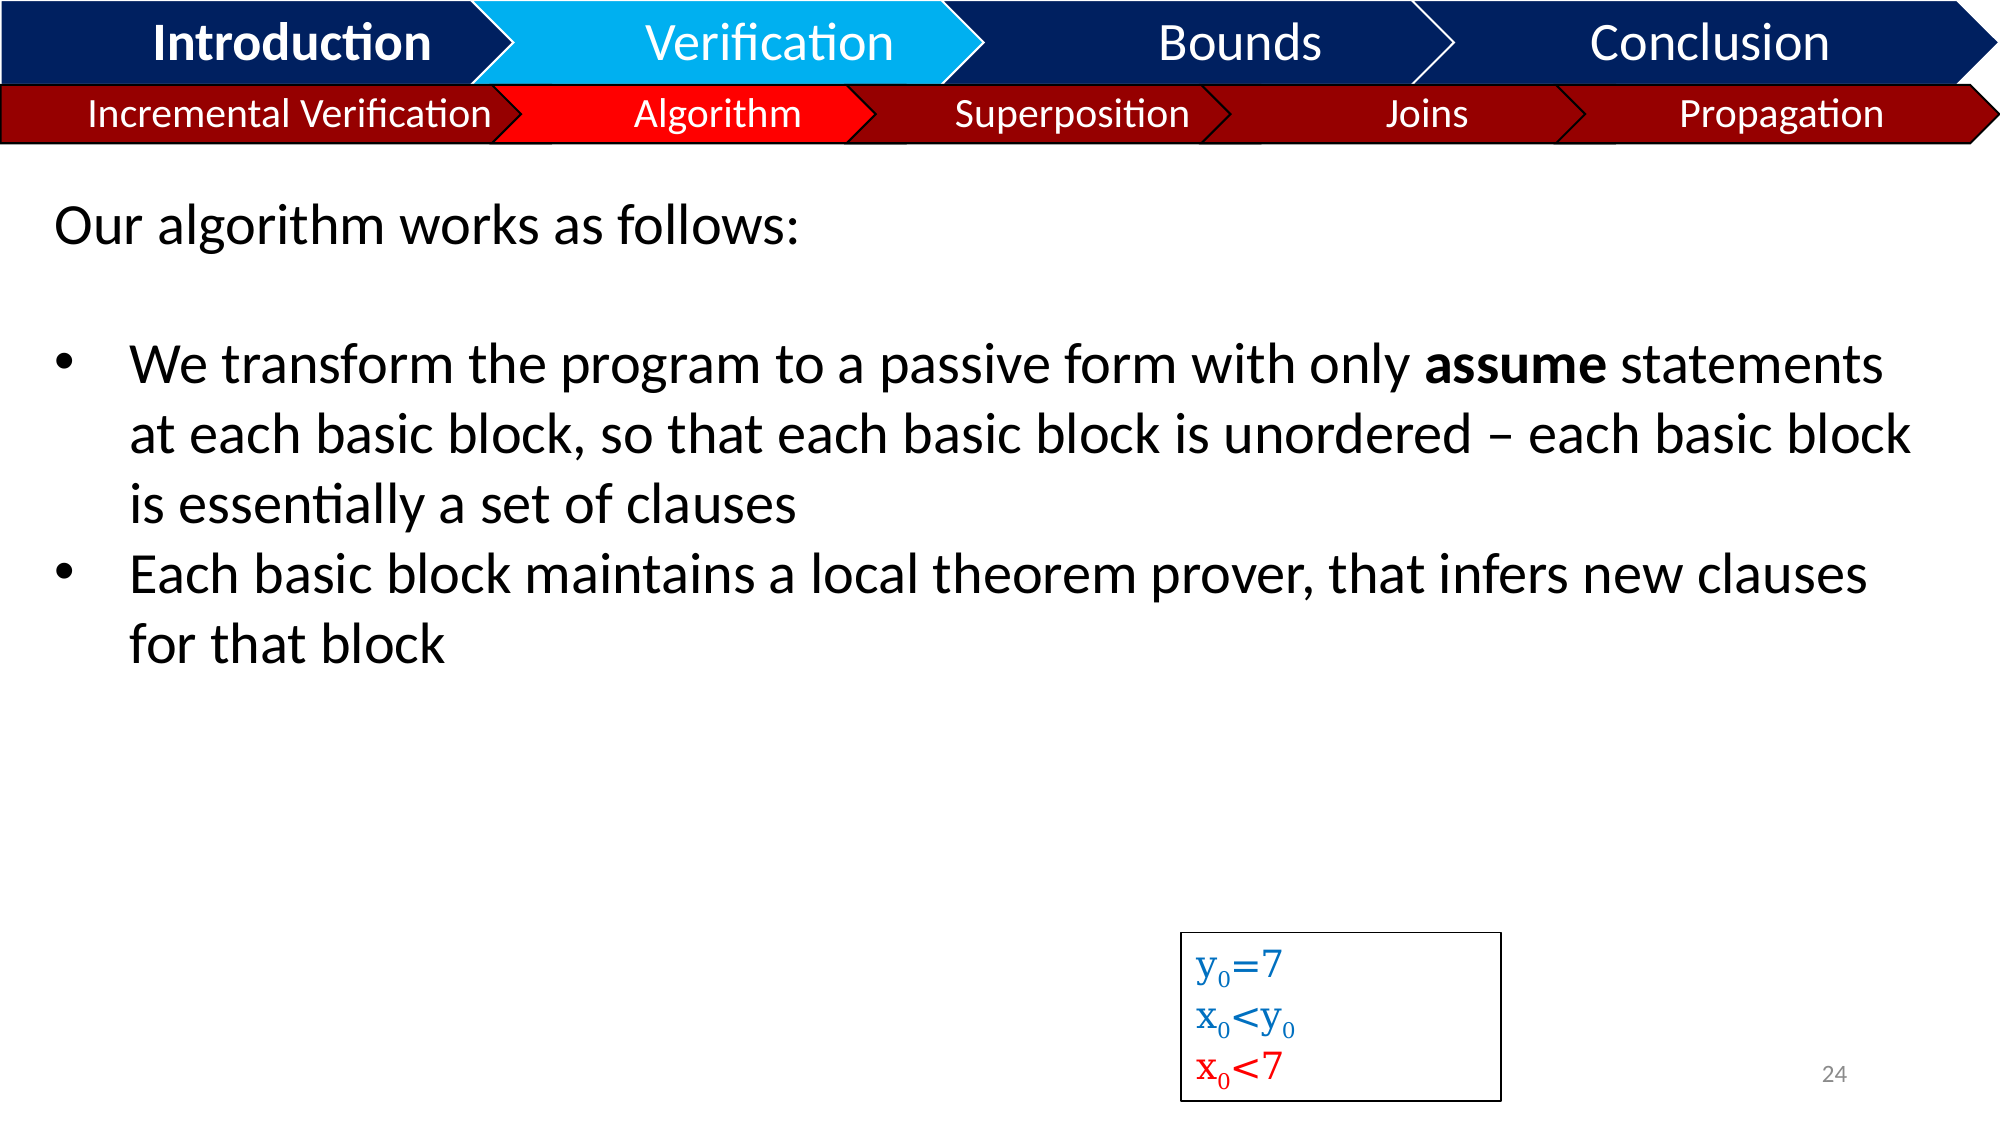

Introduction
Verification
Bounds
Conclusion
Incremental Verification
Algorithm
Superposition
Joins
Propagation
Our algorithm works as follows:

We transform the program to a passive form with only assume statements at each basic block, so that each basic block is unordered – each basic block is essentially a set of clauses
Each basic block maintains a local theorem prover, that infers new clauses for that block
y0=7
x0<y0
x0<7
24